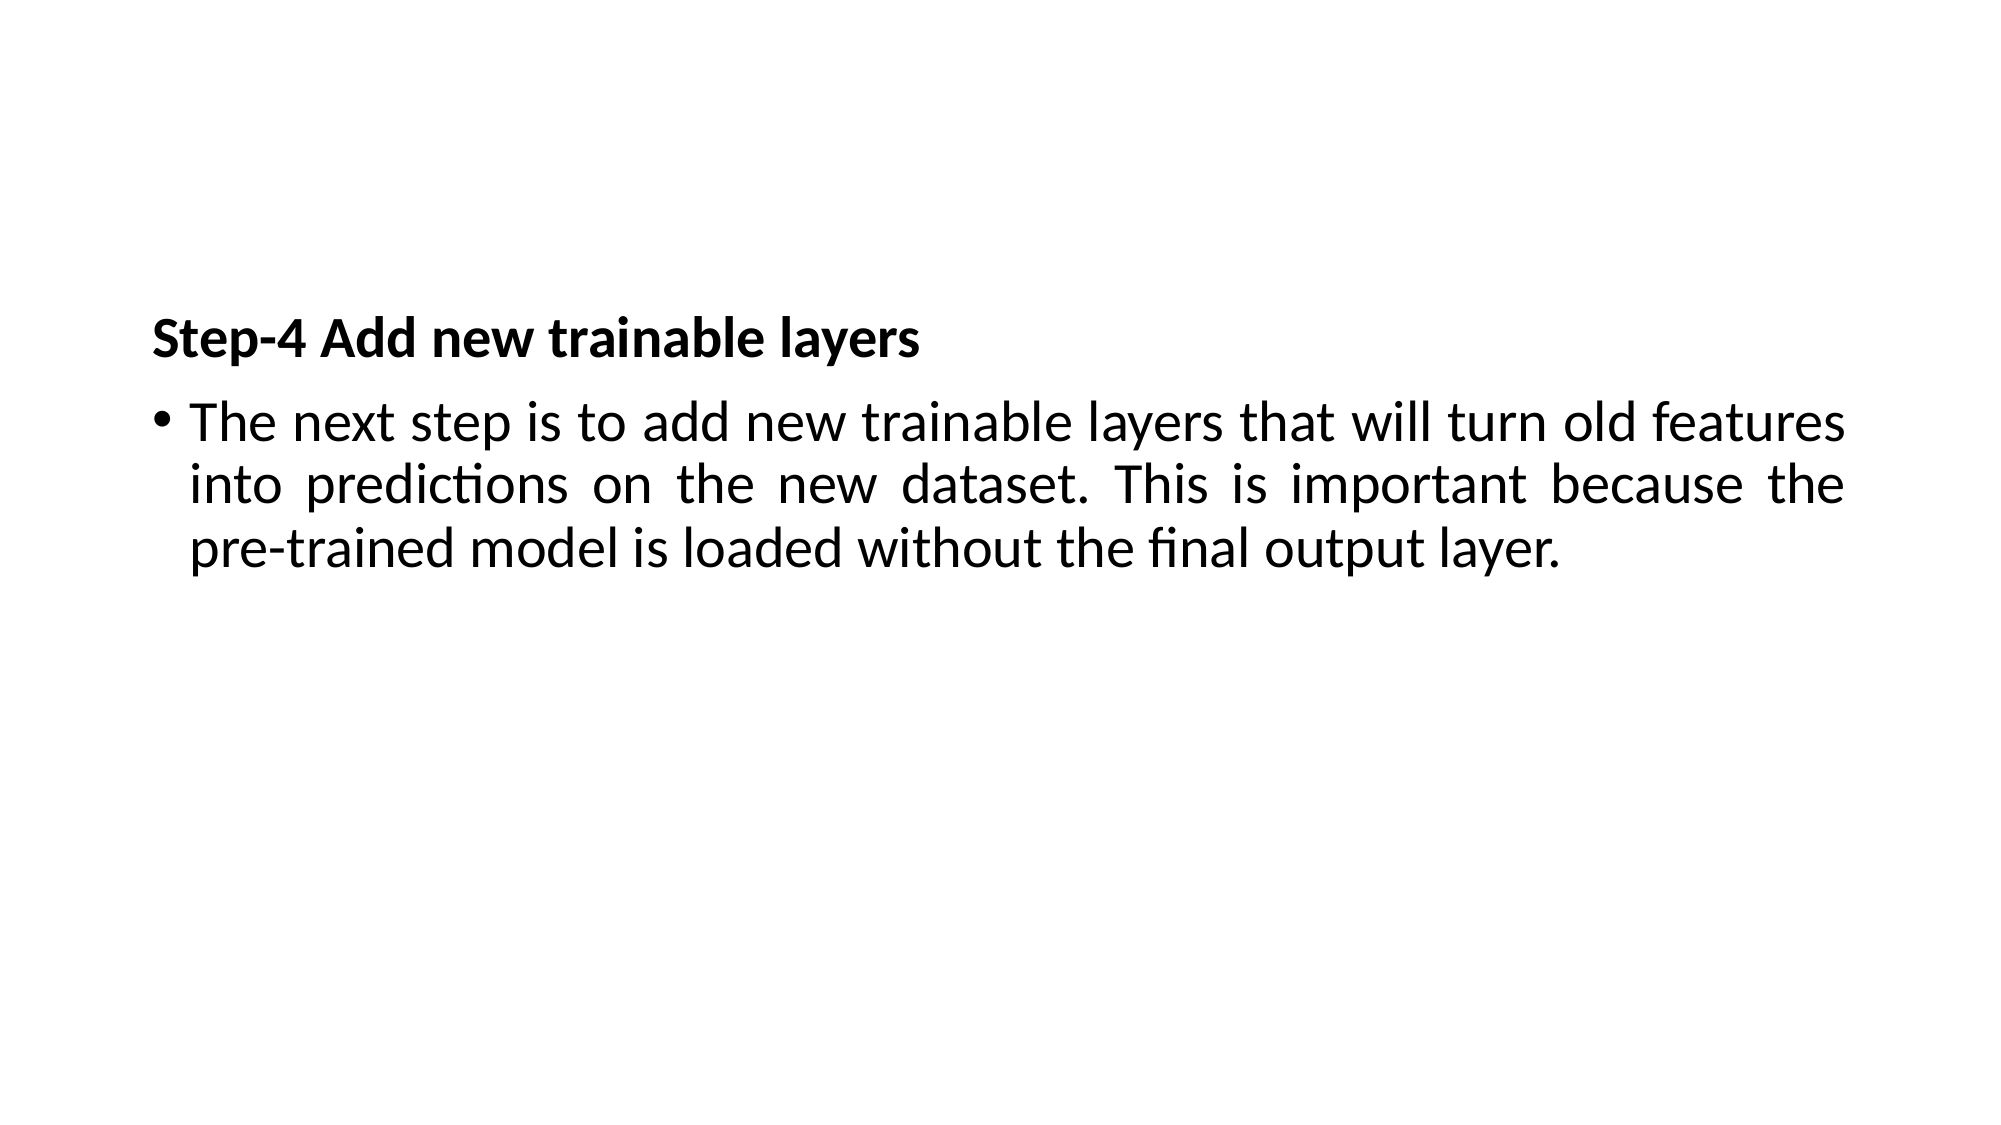

#
Step-4 Add new trainable layers
The next step is to add new trainable layers that will turn old features into predictions on the new dataset. This is important because the pre-trained model is loaded without the final output layer.